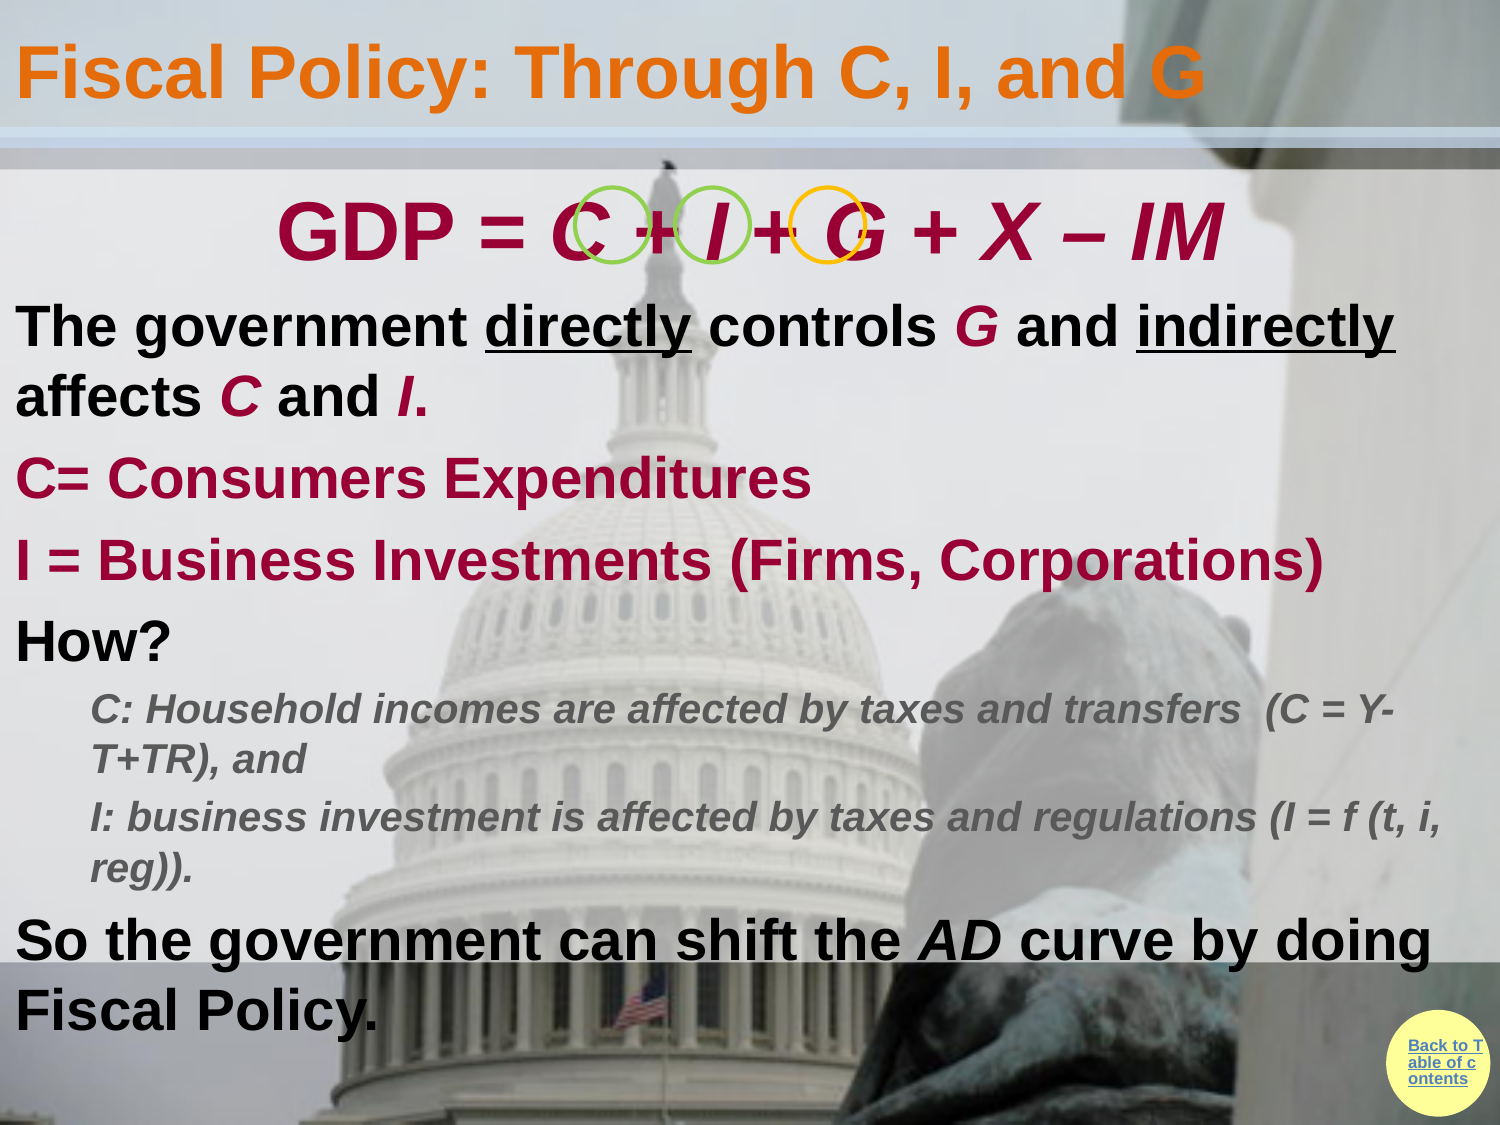

# Fiscal Policy: Through C, I, and G
GDP = C + I + G + X – IM
The government directly controls G and indirectly affects C and I.
C= Consumers Expenditures
I = Business Investments (Firms, Corporations)
How?
C: Household incomes are affected by taxes and transfers  (C = Y-T+TR), and
I: business investment is affected by taxes and regulations (I = f (t, i, reg)).
So the government can shift the AD curve by doing Fiscal Policy.